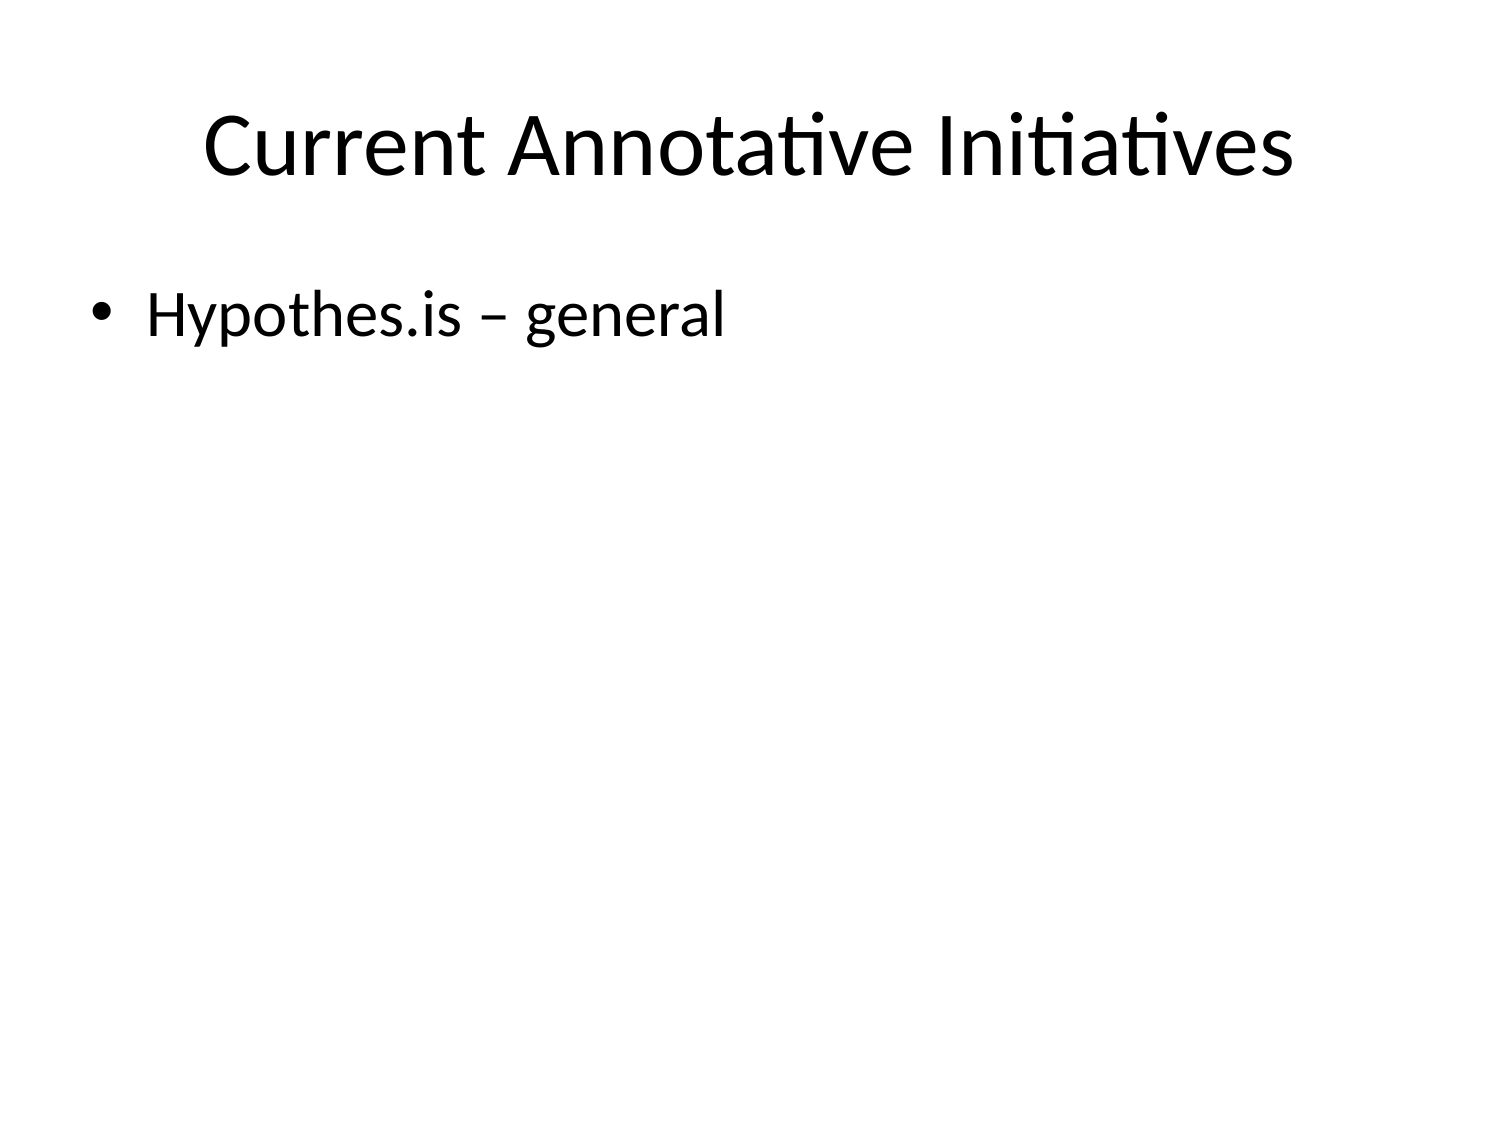

# Current Annotative Initiatives
Hypothes.is – general